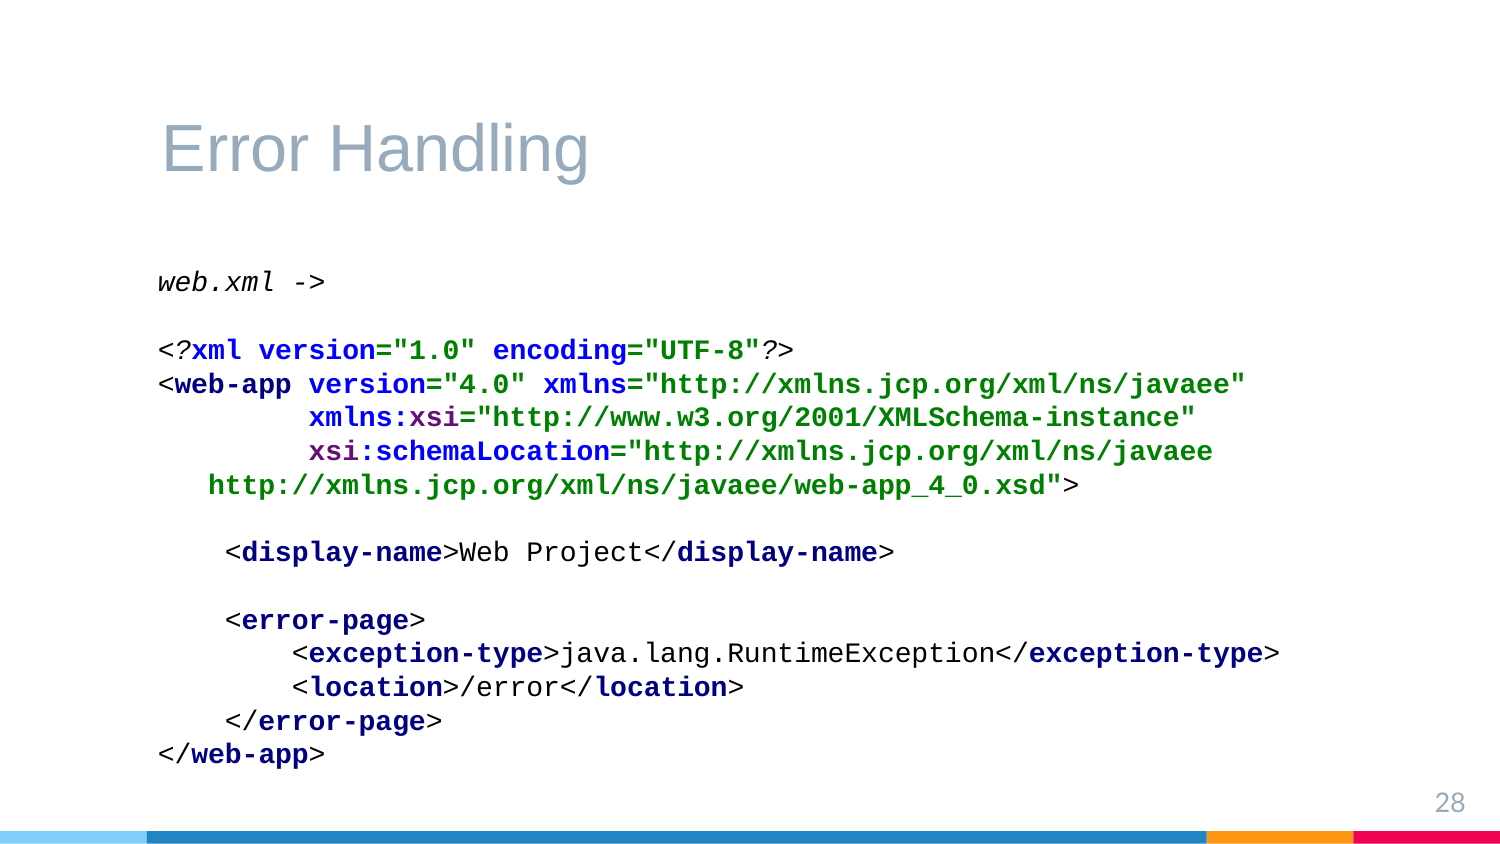

# Error Handling
web.xml ->

<?xml version="1.0" encoding="UTF-8"?>
<web-app version="4.0" xmlns="http://xmlns.jcp.org/xml/ns/javaee"
         xmlns:xsi="http://www.w3.org/2001/XMLSchema-instance"
         xsi:schemaLocation="http://xmlns.jcp.org/xml/ns/javaee
   http://xmlns.jcp.org/xml/ns/javaee/web-app_4_0.xsd">
    <display-name>Web Project</display-name>
    <error-page>
        <exception-type>java.lang.RuntimeException</exception-type>
        <location>/error</location>
    </error-page>
</web-app>
28